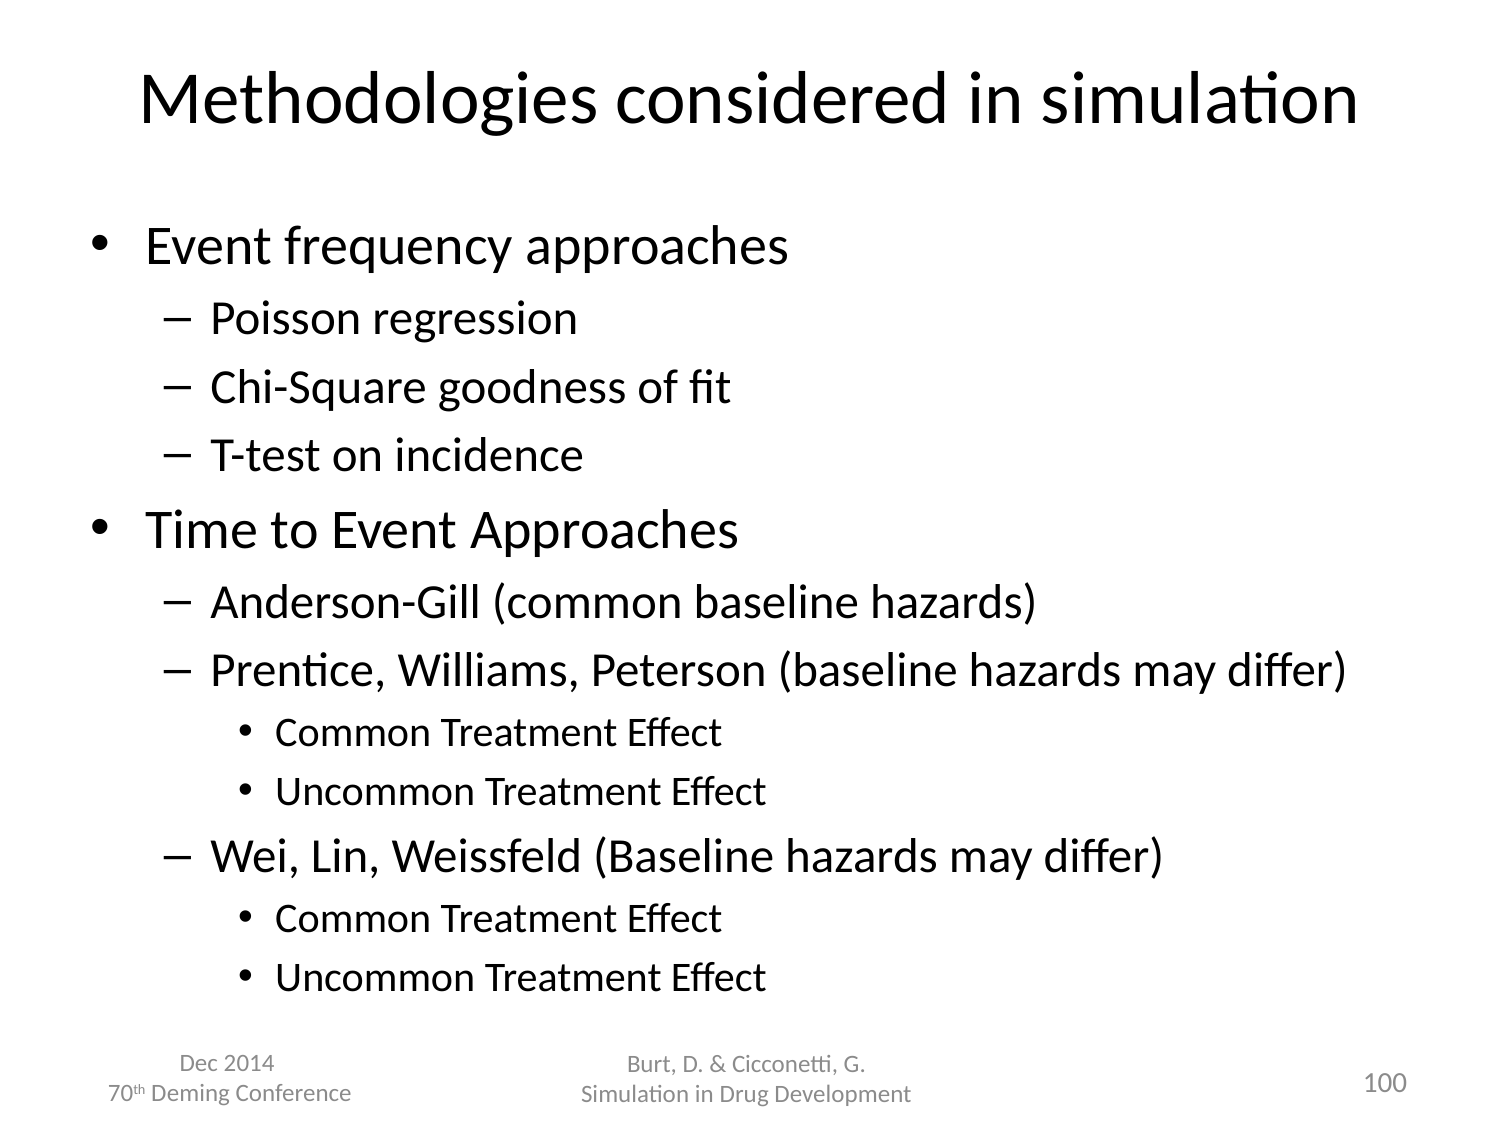

# Methodologies considered in simulation
Event frequency approaches
Poisson regression
Chi-Square goodness of fit
T-test on incidence
Time to Event Approaches
Anderson-Gill (common baseline hazards)
Prentice, Williams, Peterson (baseline hazards may differ)
Common Treatment Effect
Uncommon Treatment Effect
Wei, Lin, Weissfeld (Baseline hazards may differ)
Common Treatment Effect
Uncommon Treatment Effect